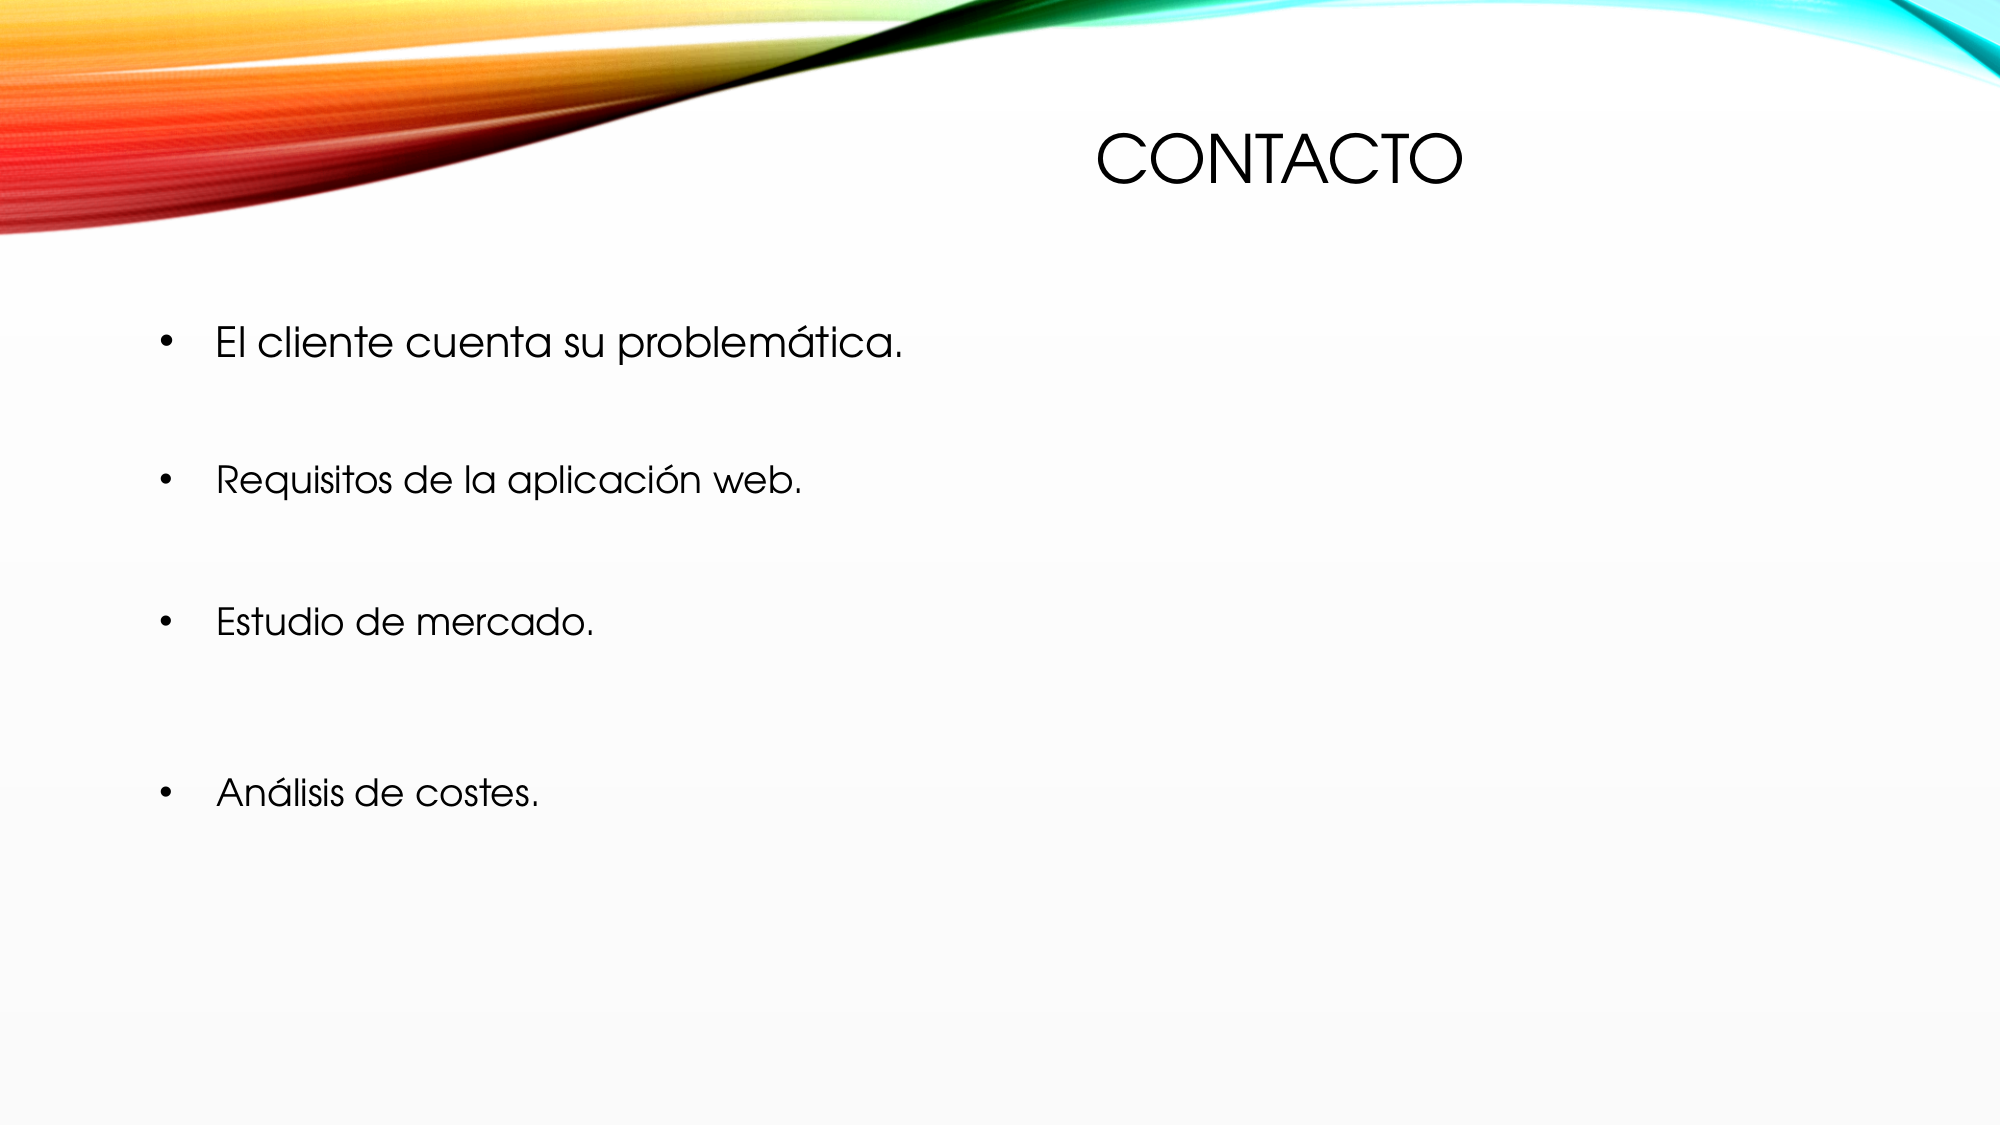

# Contacto
El cliente cuenta su problemática.

 Requisitos de la aplicación web.
 Estudio de mercado.
 Análisis de costes.